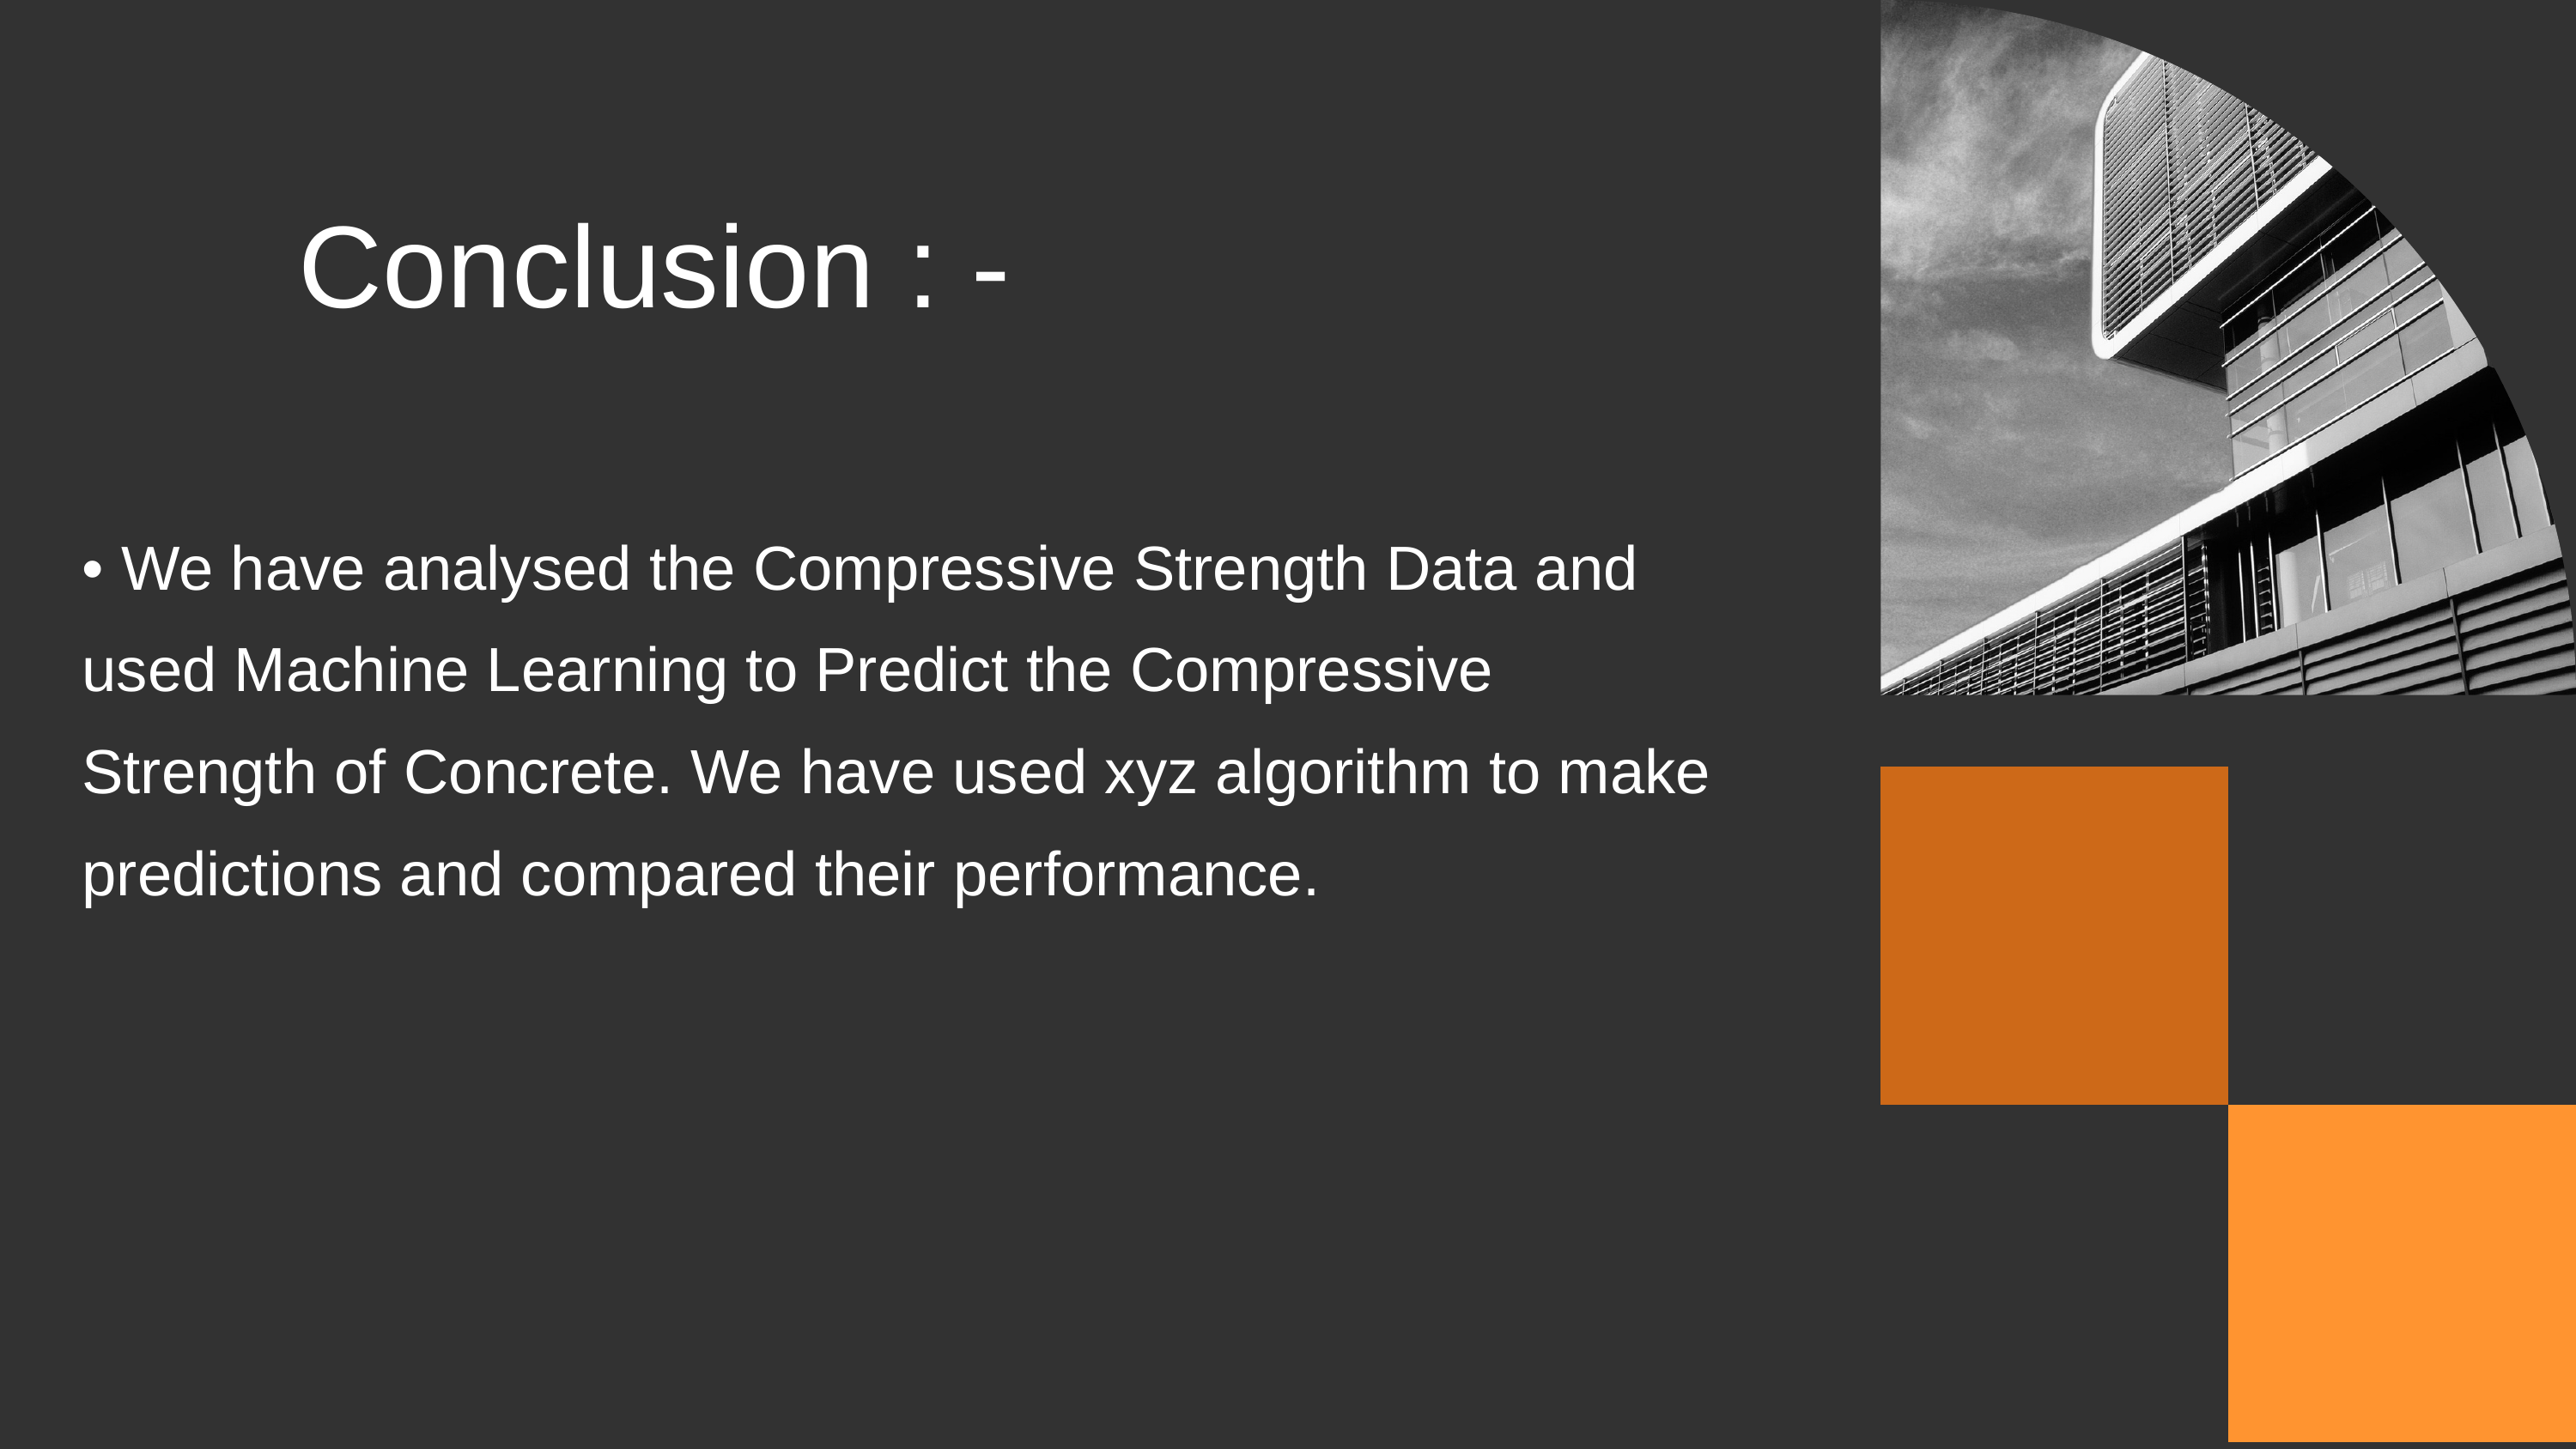

Conclusion : -
• We have analysed the Compressive Strength Data and used Machine Learning to Predict the Compressive Strength of Concrete. We have used xyz algorithm to make predictions and compared their performance.